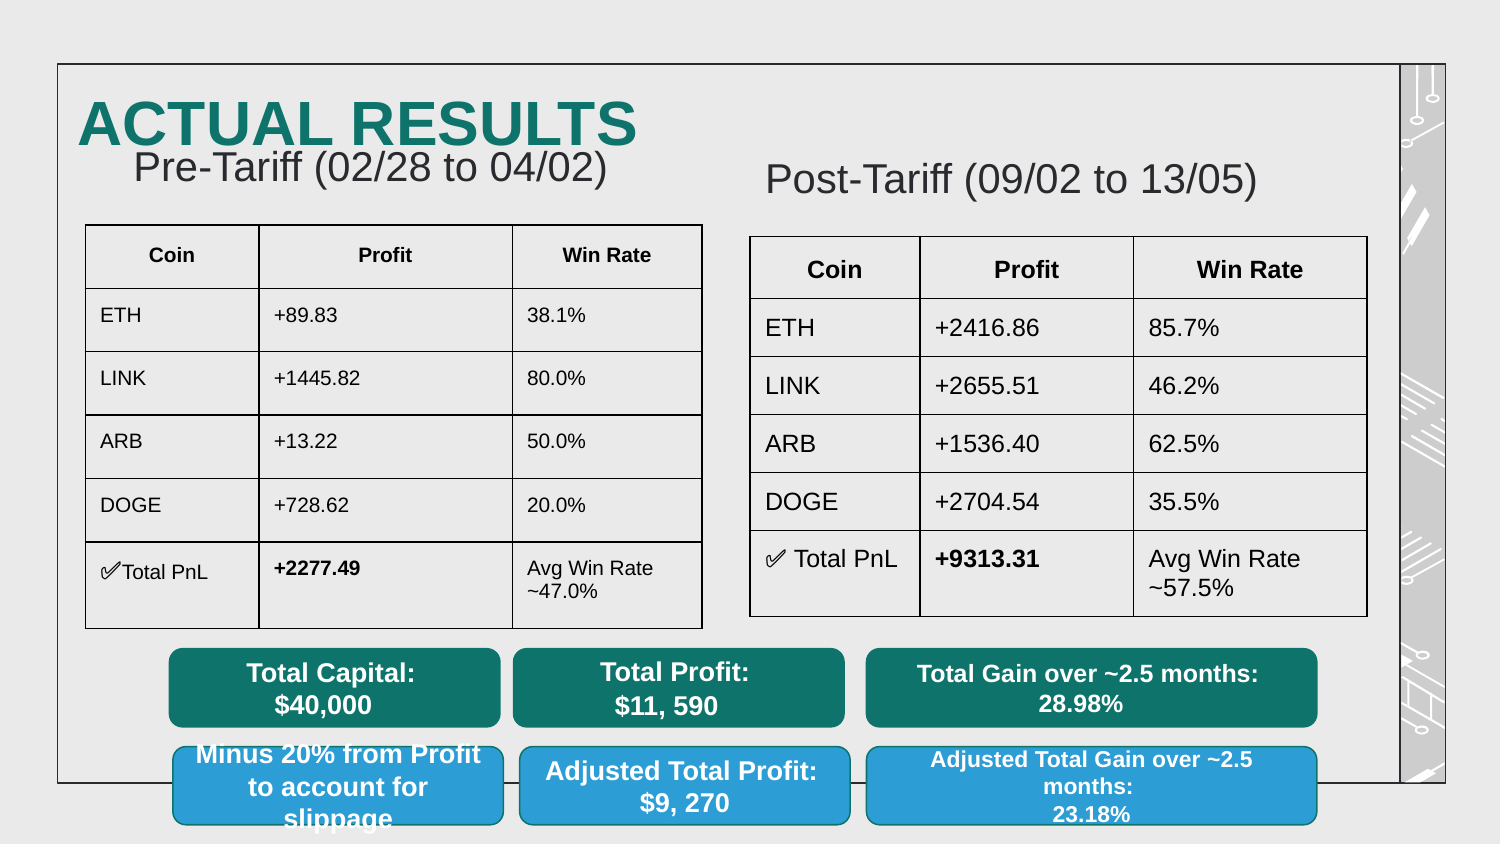

# ACTUAL RESULTS
Pre-Tariff (02/28 to 04/02)
Post-Tariff (09/02 to 13/05)
| Coin | Profit | Win Rate |
| --- | --- | --- |
| ETH | +89.83 | 38.1% |
| LINK | +1445.82 | 80.0% |
| ARB | +13.22 | 50.0% |
| DOGE | +728.62 | 20.0% |
| ✅Total PnL | +2277.49 | Avg Win Rate ~47.0% |
| Coin | Profit | Win Rate |
| --- | --- | --- |
| ETH | +2416.86 | 85.7% |
| LINK | +2655.51 | 46.2% |
| ARB | +1536.40 | 62.5% |
| DOGE | +2704.54 | 35.5% |
| ✅ Total PnL | +9313.31 | Avg Win Rate ~57.5% |
Total Capital:
$40,000.8
Total Profit:
$11, 590.8
Total Gain over ~2.5 months:
28.98%.8
Minus 20% from Profit to account for slippage
Adjusted Total Profit:
$9, 270
Adjusted Total Gain over ~2.5 months:
23.18%